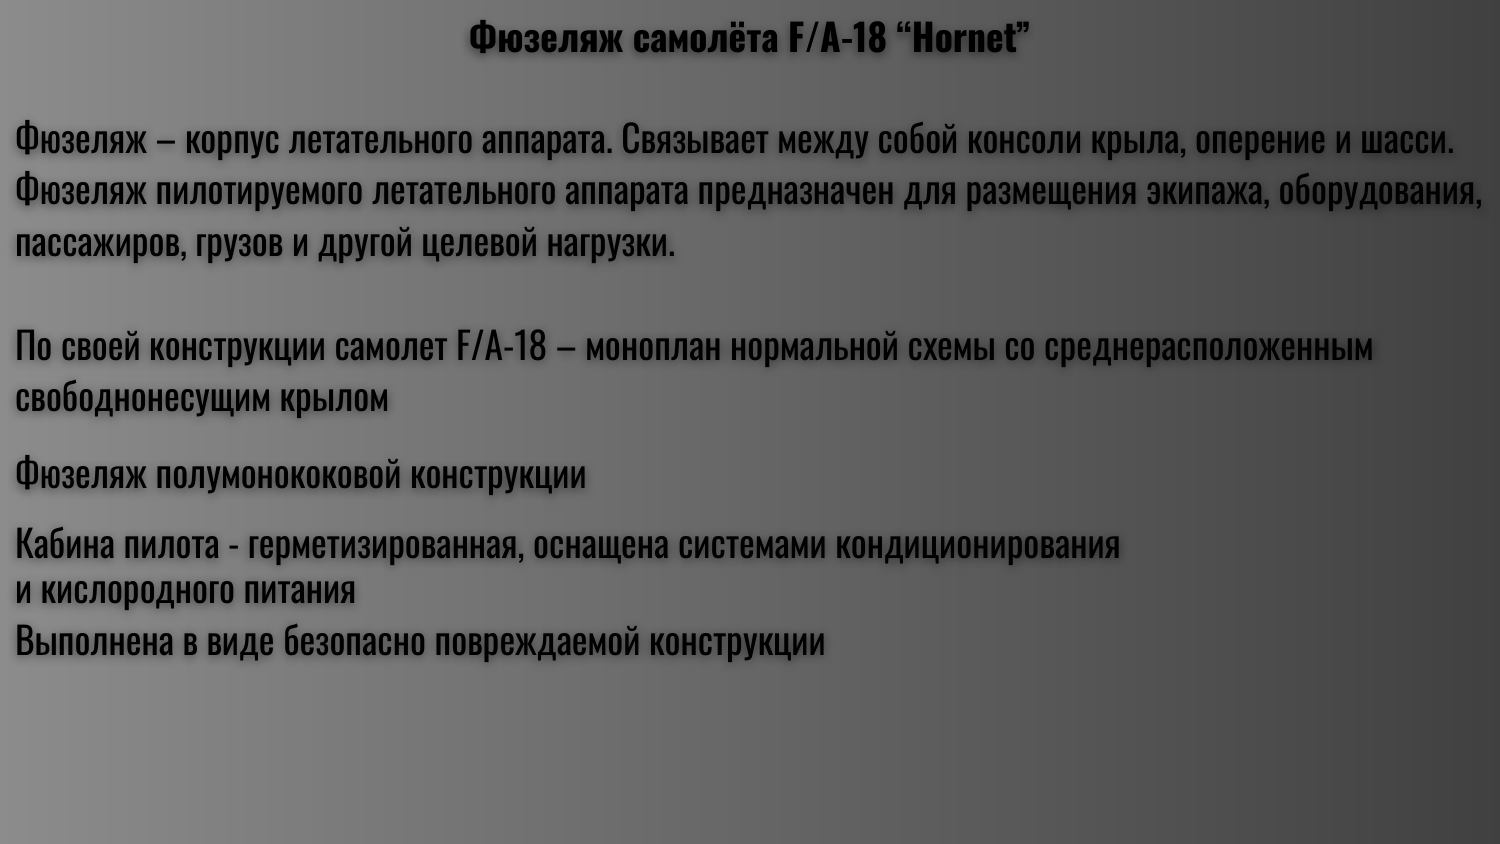

# Фюзеляж самолёта F/A-18 “Hornet”
Фюзеляж – корпус летательного аппарата. Связывает между собой консоли крыла, оперение и шасси. Фюзеляж пилотируемого летательного аппарата предназначен для размещения экипажа, оборудования, пассажиров, грузов и другой целевой нагрузки.
По своей конструкции самолет F/A-18 – моноплан нормальной схемы со среднерасположенным свободнонесущим крылом
Фюзеляж полумонококовой конструкции
Кабина пилота - герметизированная, оснащена системами кондиционирования
и кислородного питания
Выполнена в виде безопасно повреждаемой конструкции